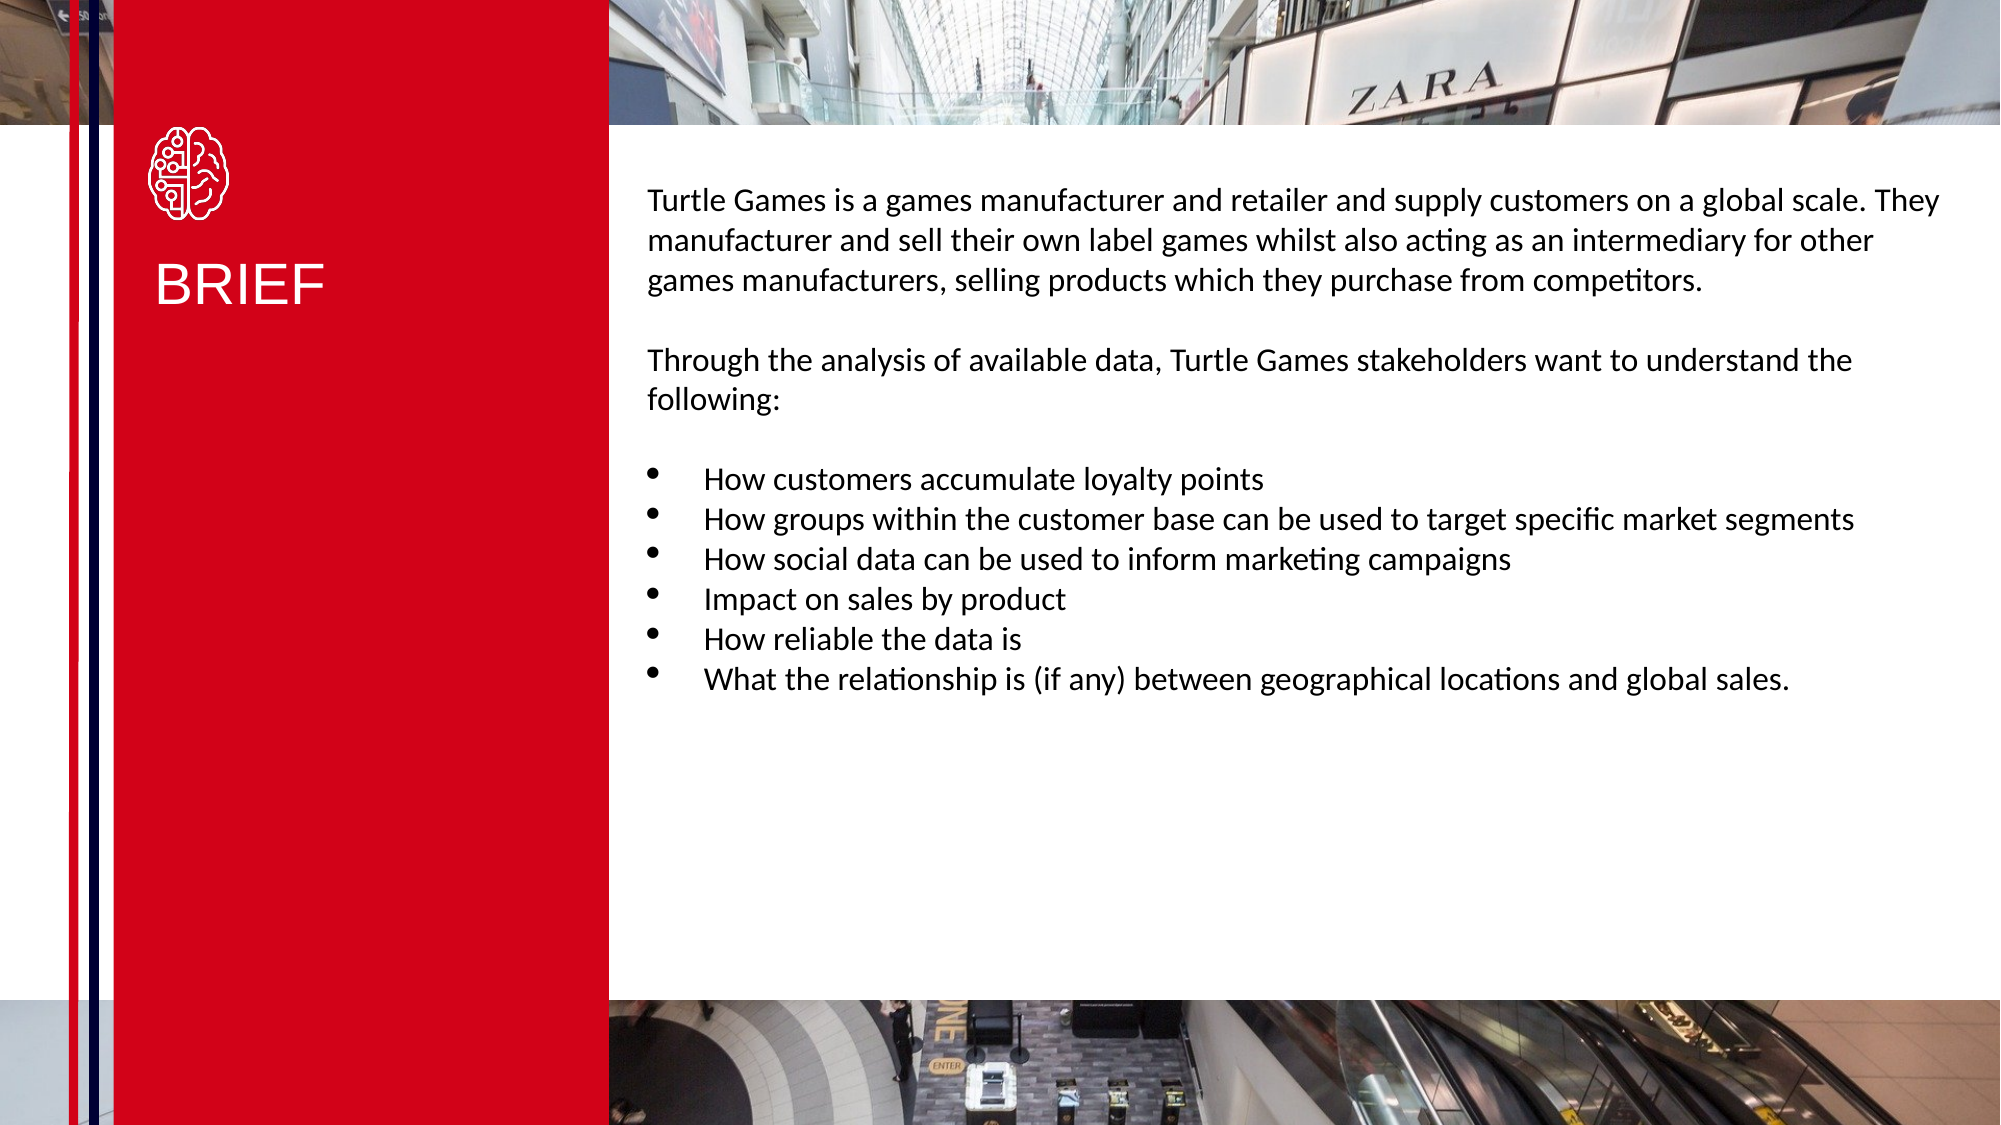

Turtle Games is a games manufacturer and retailer and supply customers on a global scale. They manufacturer and sell their own label games whilst also acting as an intermediary for other games manufacturers, selling products which they purchase from competitors.

Through the analysis of available data, Turtle Games stakeholders want to understand the following:

How customers accumulate loyalty points
How groups within the customer base can be used to target specific market segments
How social data can be used to inform marketing campaigns
Impact on sales by product
How reliable the data is
What the relationship is (if any) between geographical locations and global sales.

BRIEF